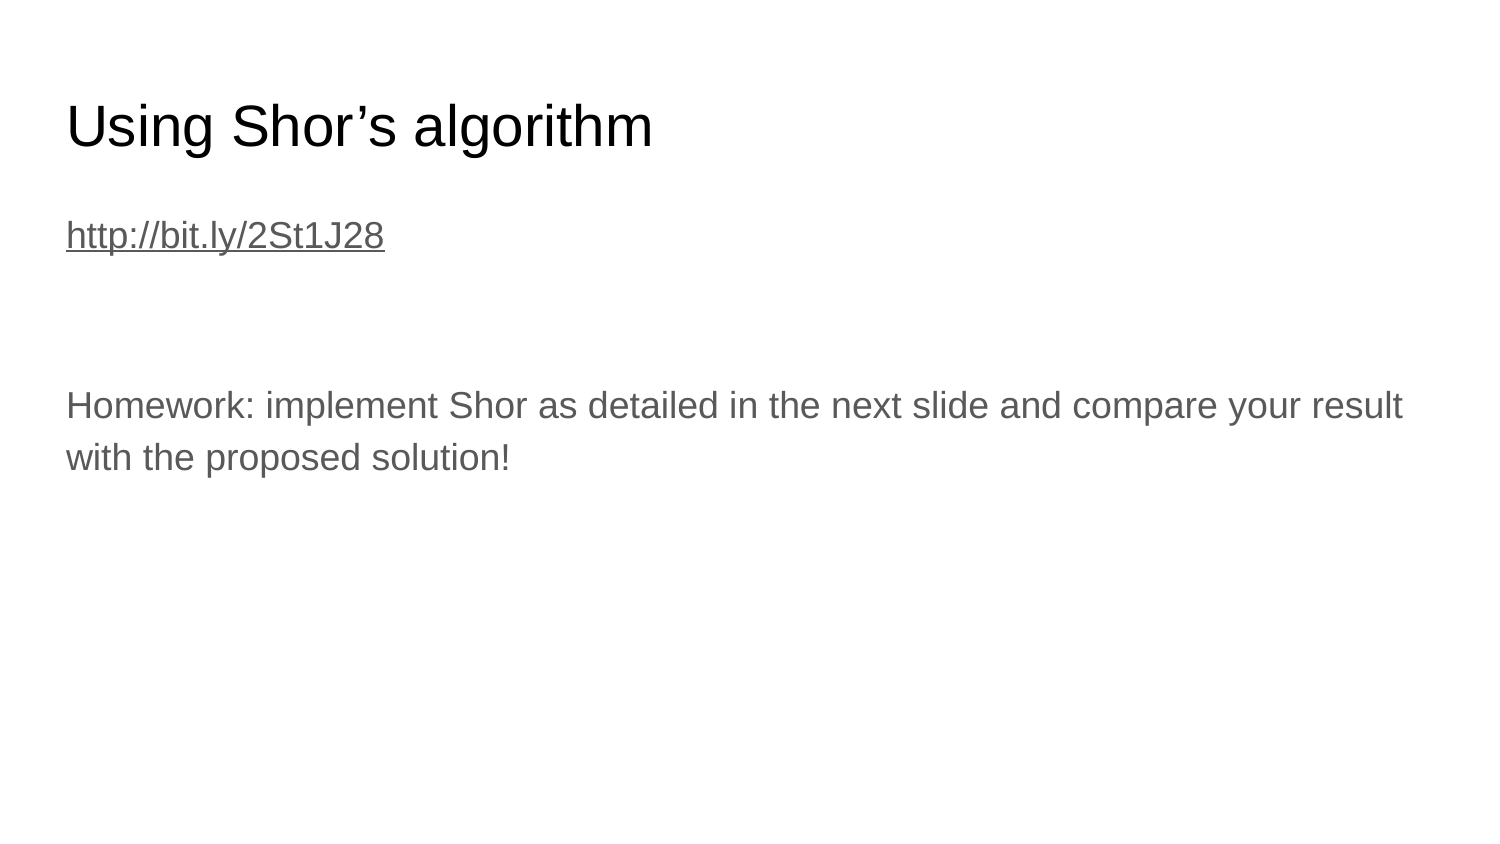

# Using Shor’s algorithm
http://bit.ly/2St1J28

Homework: implement Shor as detailed in the next slide and compare your result with the proposed solution!